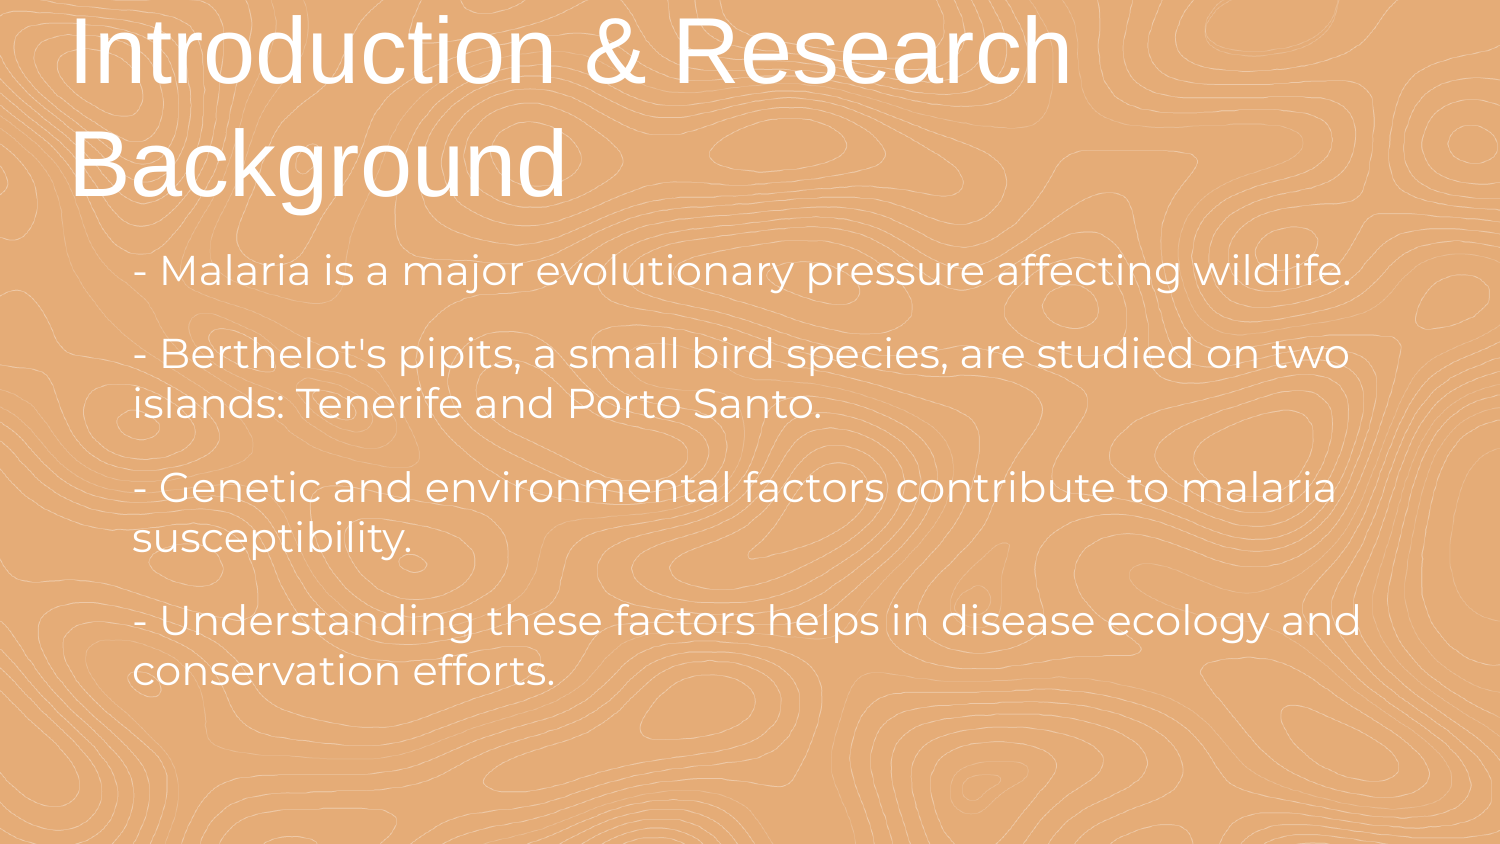

# Introduction & Research Background

- Malaria is a major evolutionary pressure affecting wildlife.
- Berthelot's pipits, a small bird species, are studied on two islands: Tenerife and Porto Santo.
- Genetic and environmental factors contribute to malaria susceptibility.
- Understanding these factors helps in disease ecology and conservation efforts.